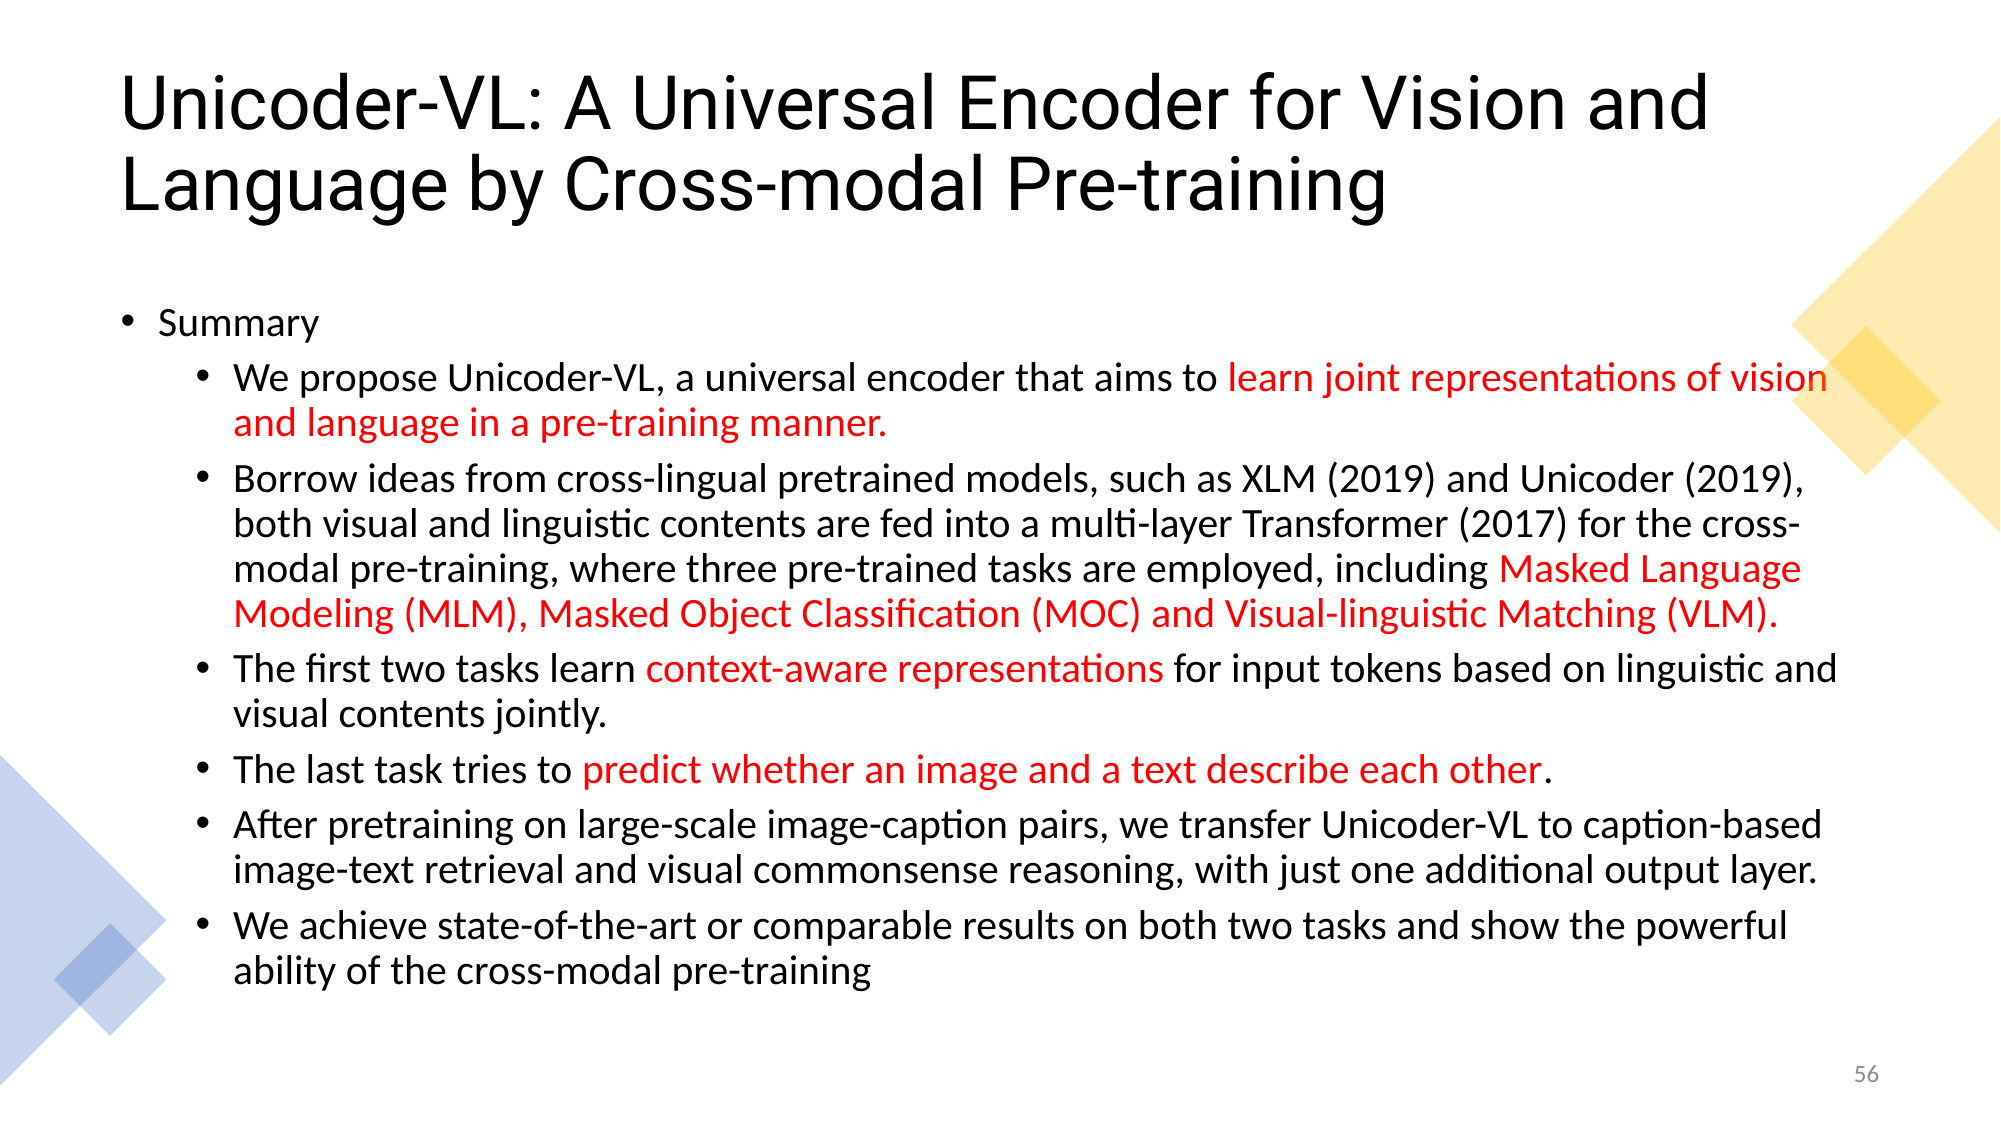

# Unicoder-VL: A Universal Encoder for Vision and Language by Cross-modal Pre-training

Summary
We propose Unicoder-VL, a universal encoder that aims to learn joint representations of vision and language in a pre-training manner.
Borrow ideas from cross-lingual pretrained models, such as XLM (2019) and Unicoder (2019), both visual and linguistic contents are fed into a multi-layer Transformer (2017) for the cross-modal pre-training, where three pre-trained tasks are employed, including Masked Language Modeling (MLM), Masked Object Classification (MOC) and Visual-linguistic Matching (VLM).
The first two tasks learn context-aware representations for input tokens based on linguistic and visual contents jointly.
The last task tries to predict whether an image and a text describe each other.
After pretraining on large-scale image-caption pairs, we transfer Unicoder-VL to caption-based image-text retrieval and visual commonsense reasoning, with just one additional output layer.
We achieve state-of-the-art or comparable results on both two tasks and show the powerful ability of the cross-modal pre-training

56